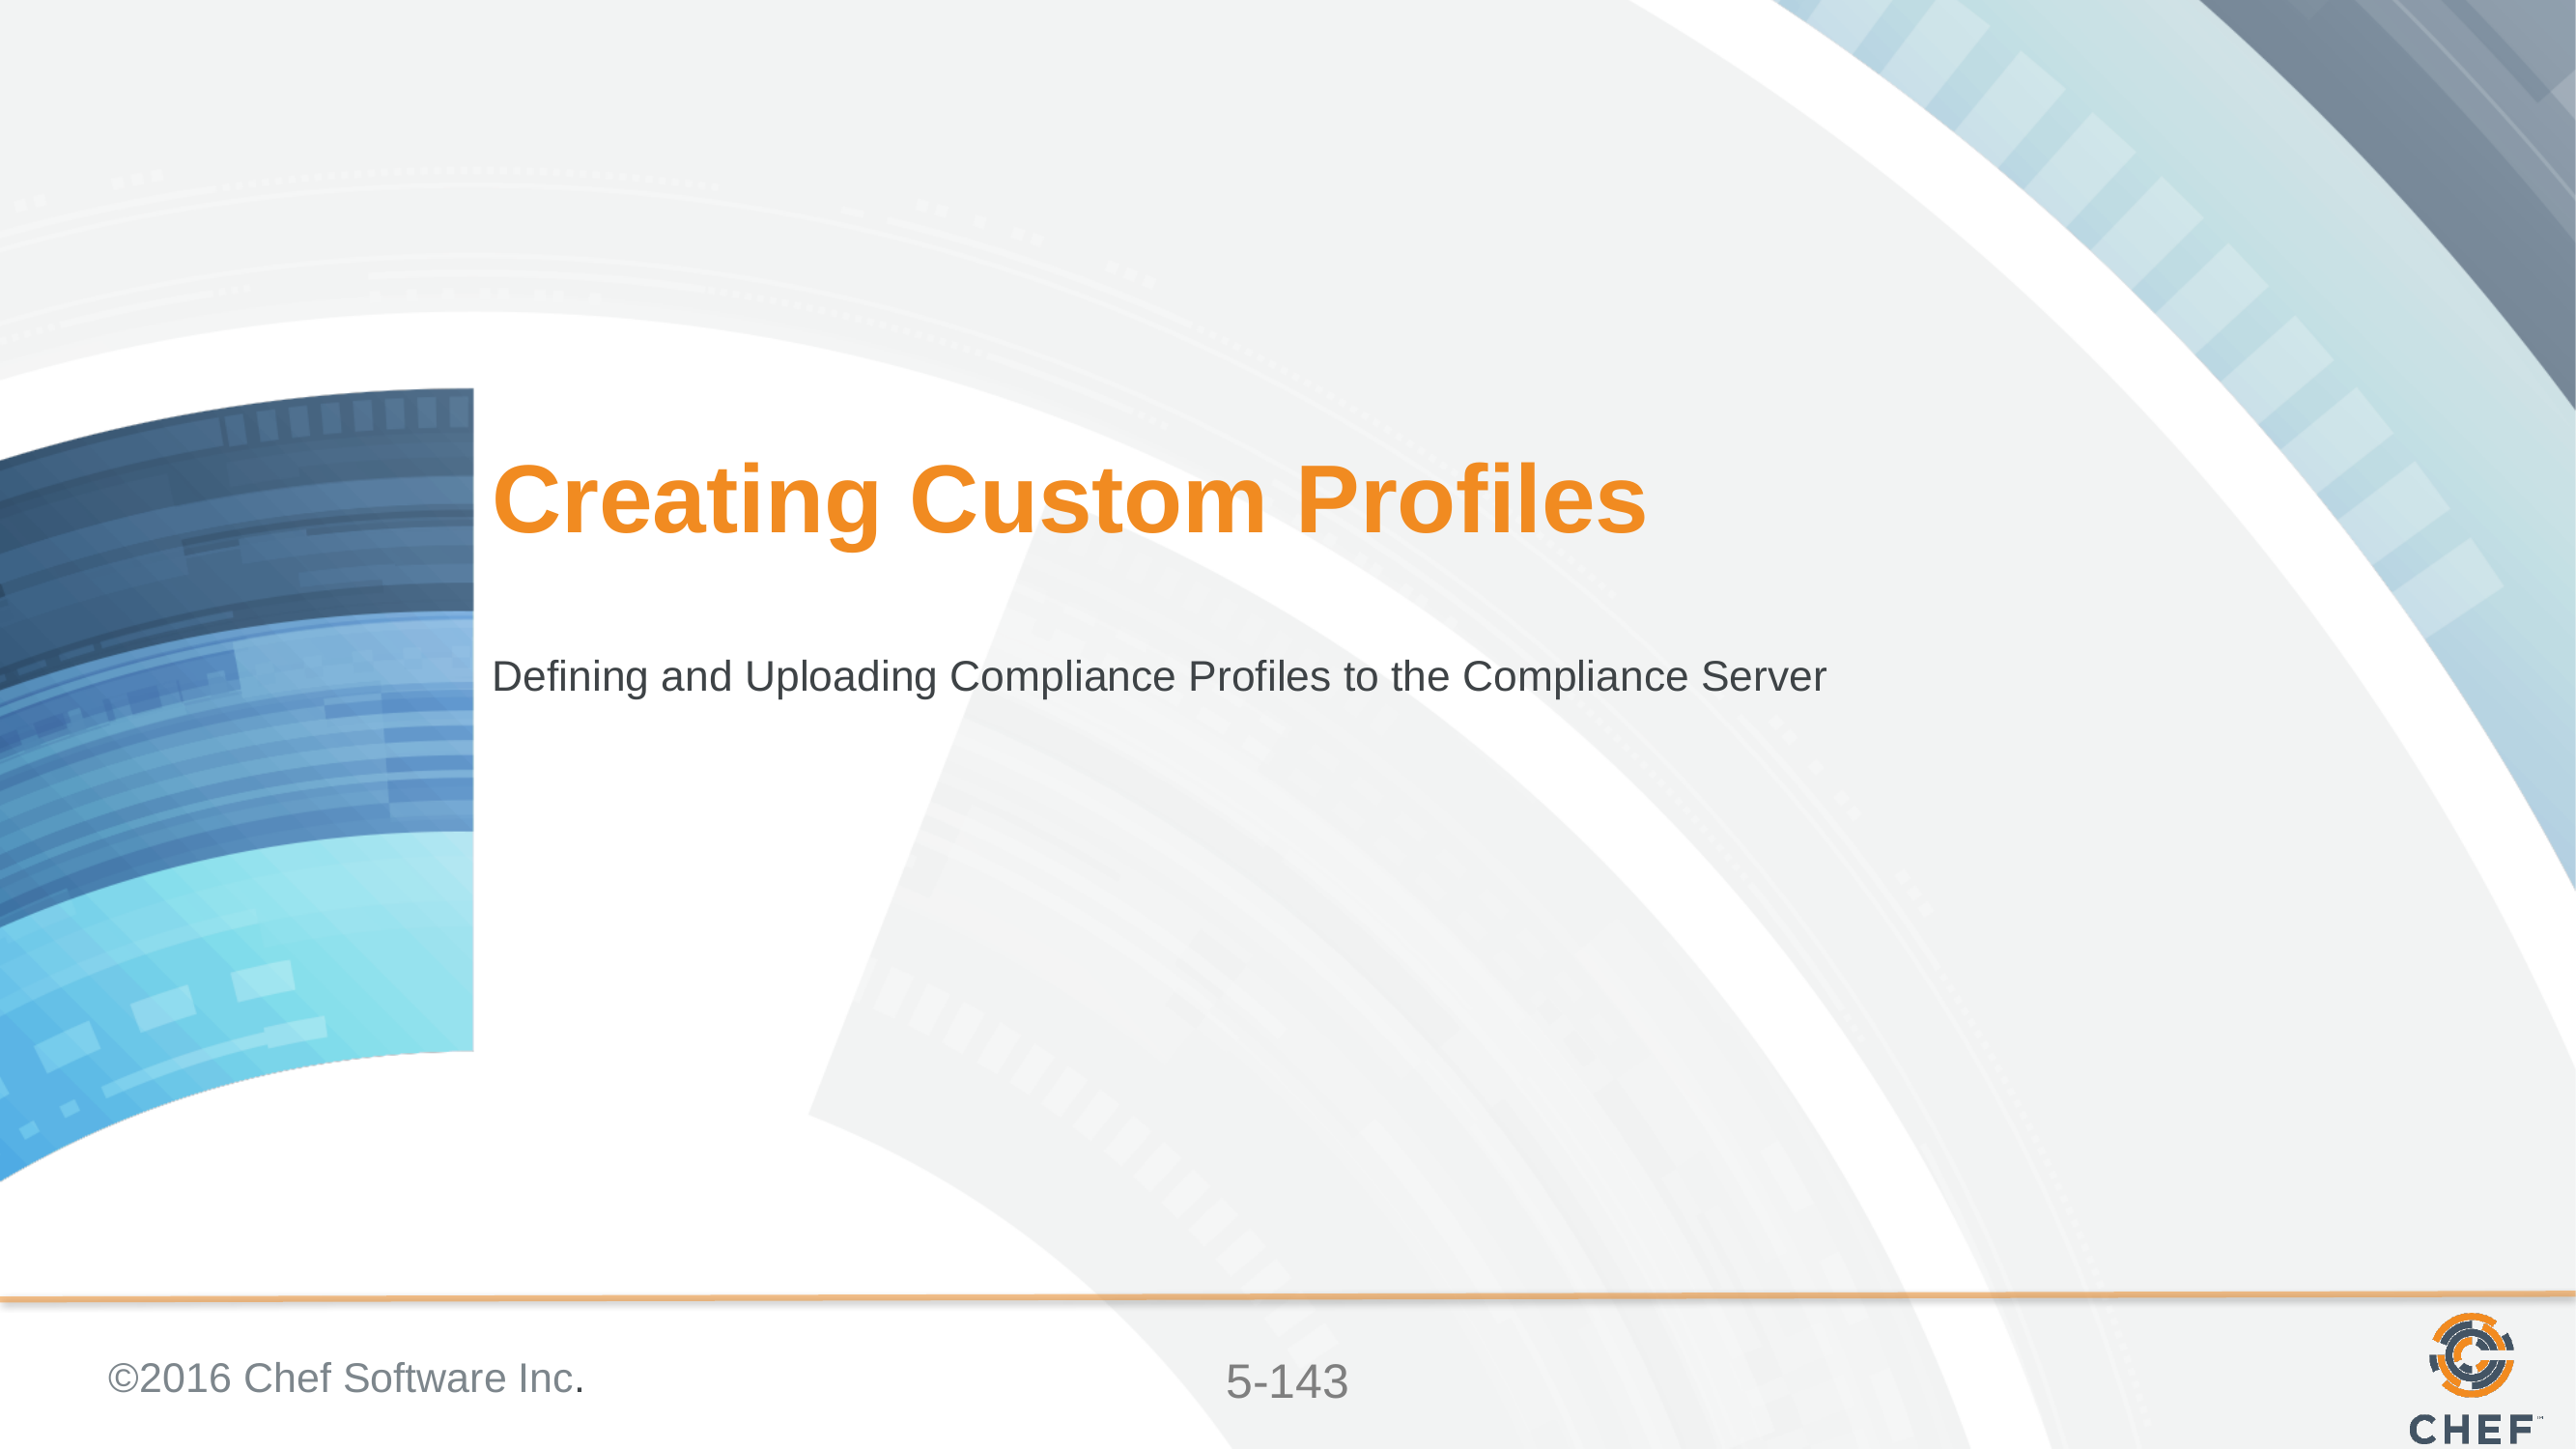

# Creating Custom Profiles
Defining and Uploading Compliance Profiles to the Compliance Server